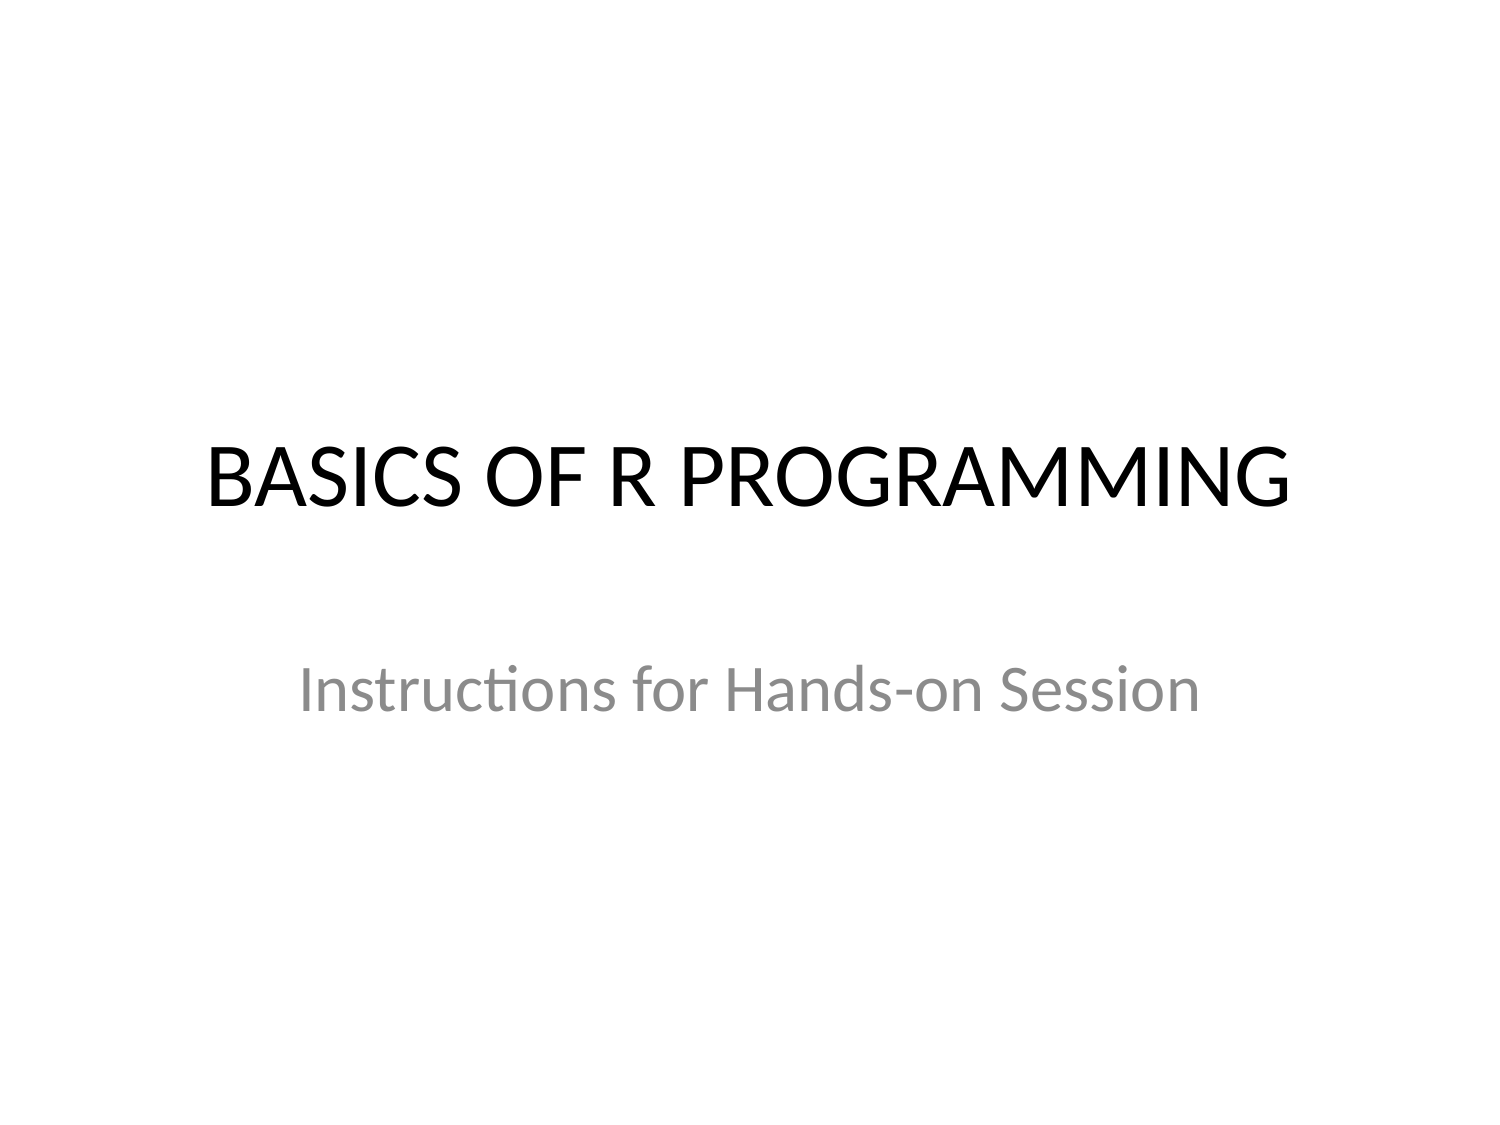

# BASICS OF R PROGRAMMING
Instructions for Hands-on Session